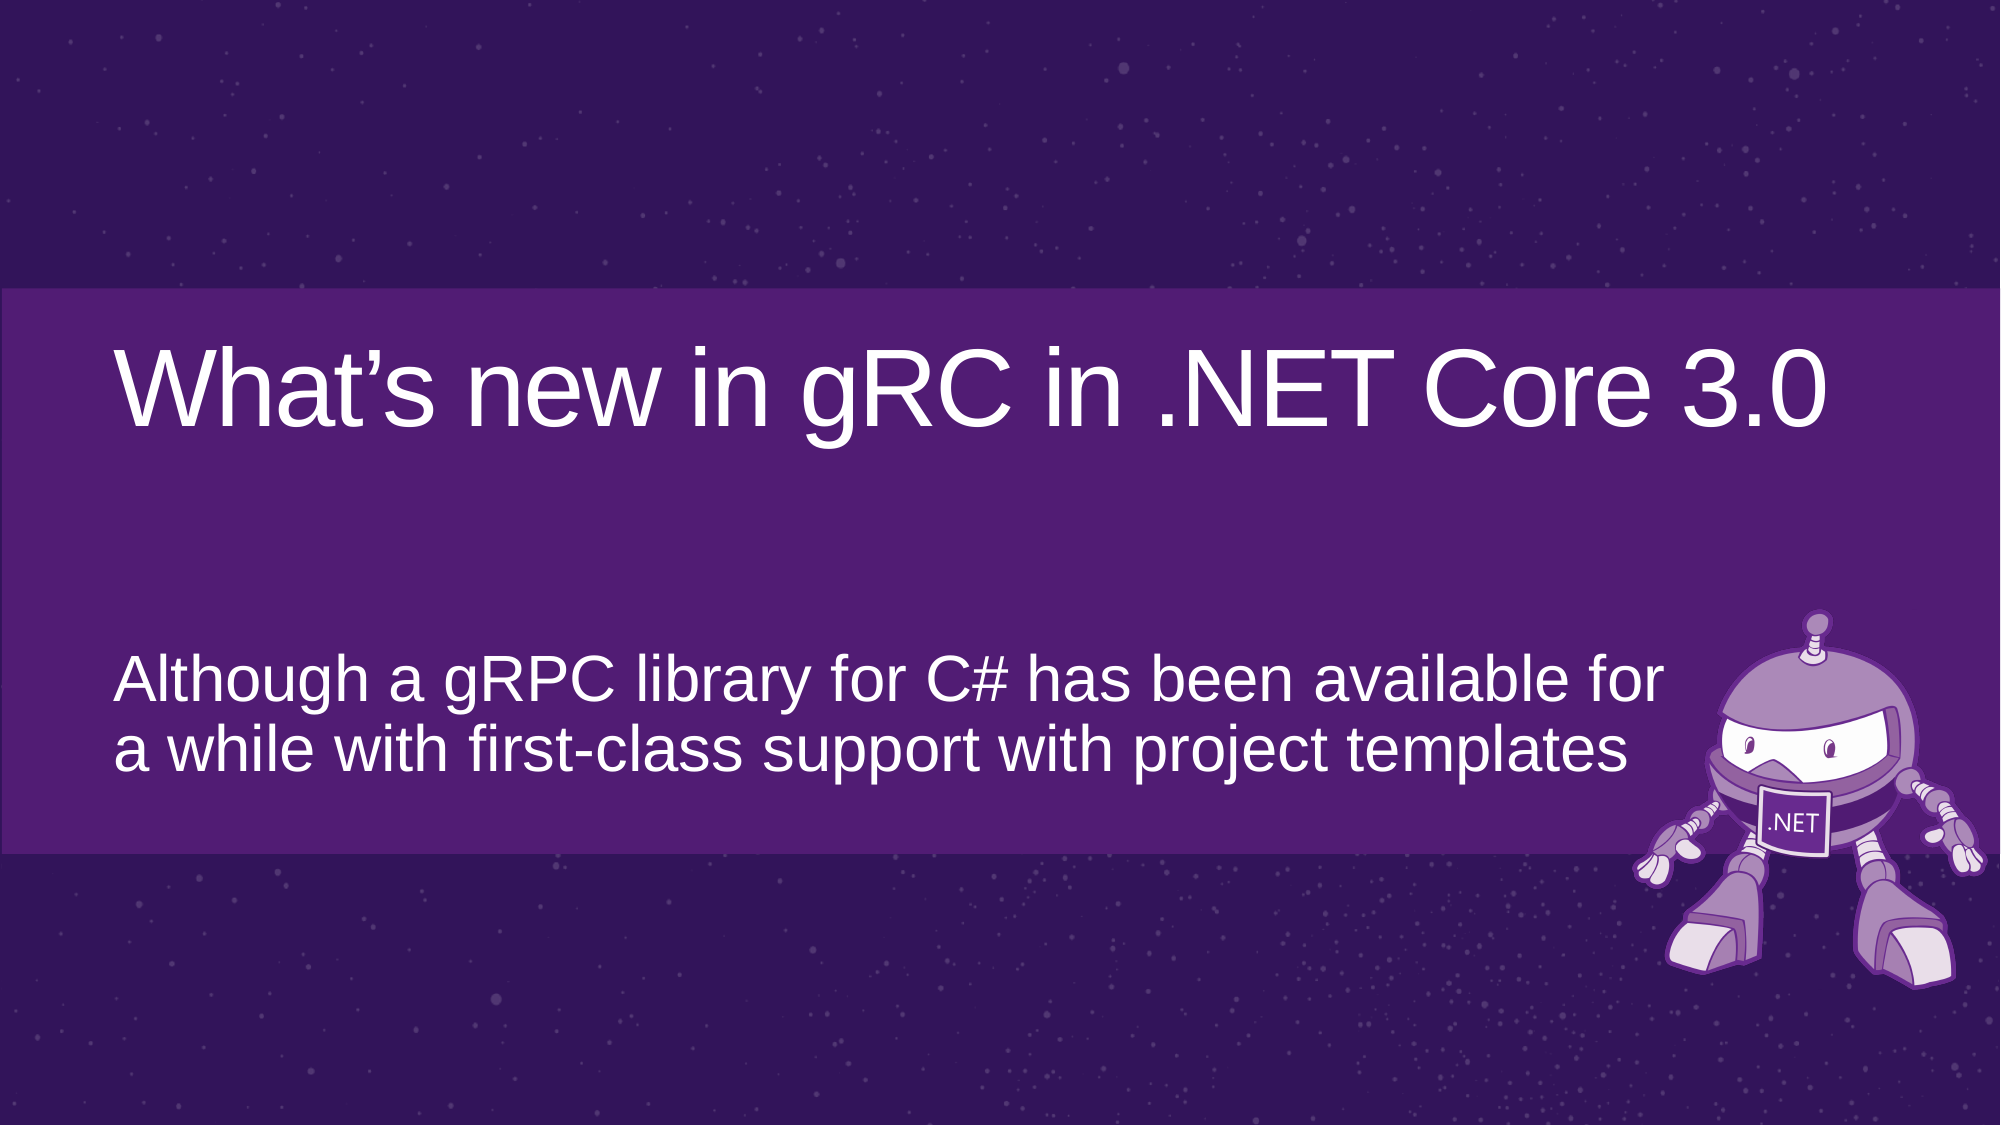

# What’s new in gRC in .NET Core 3.0
Although a gRPC library for C# has been available for a while with first-class support with project templates